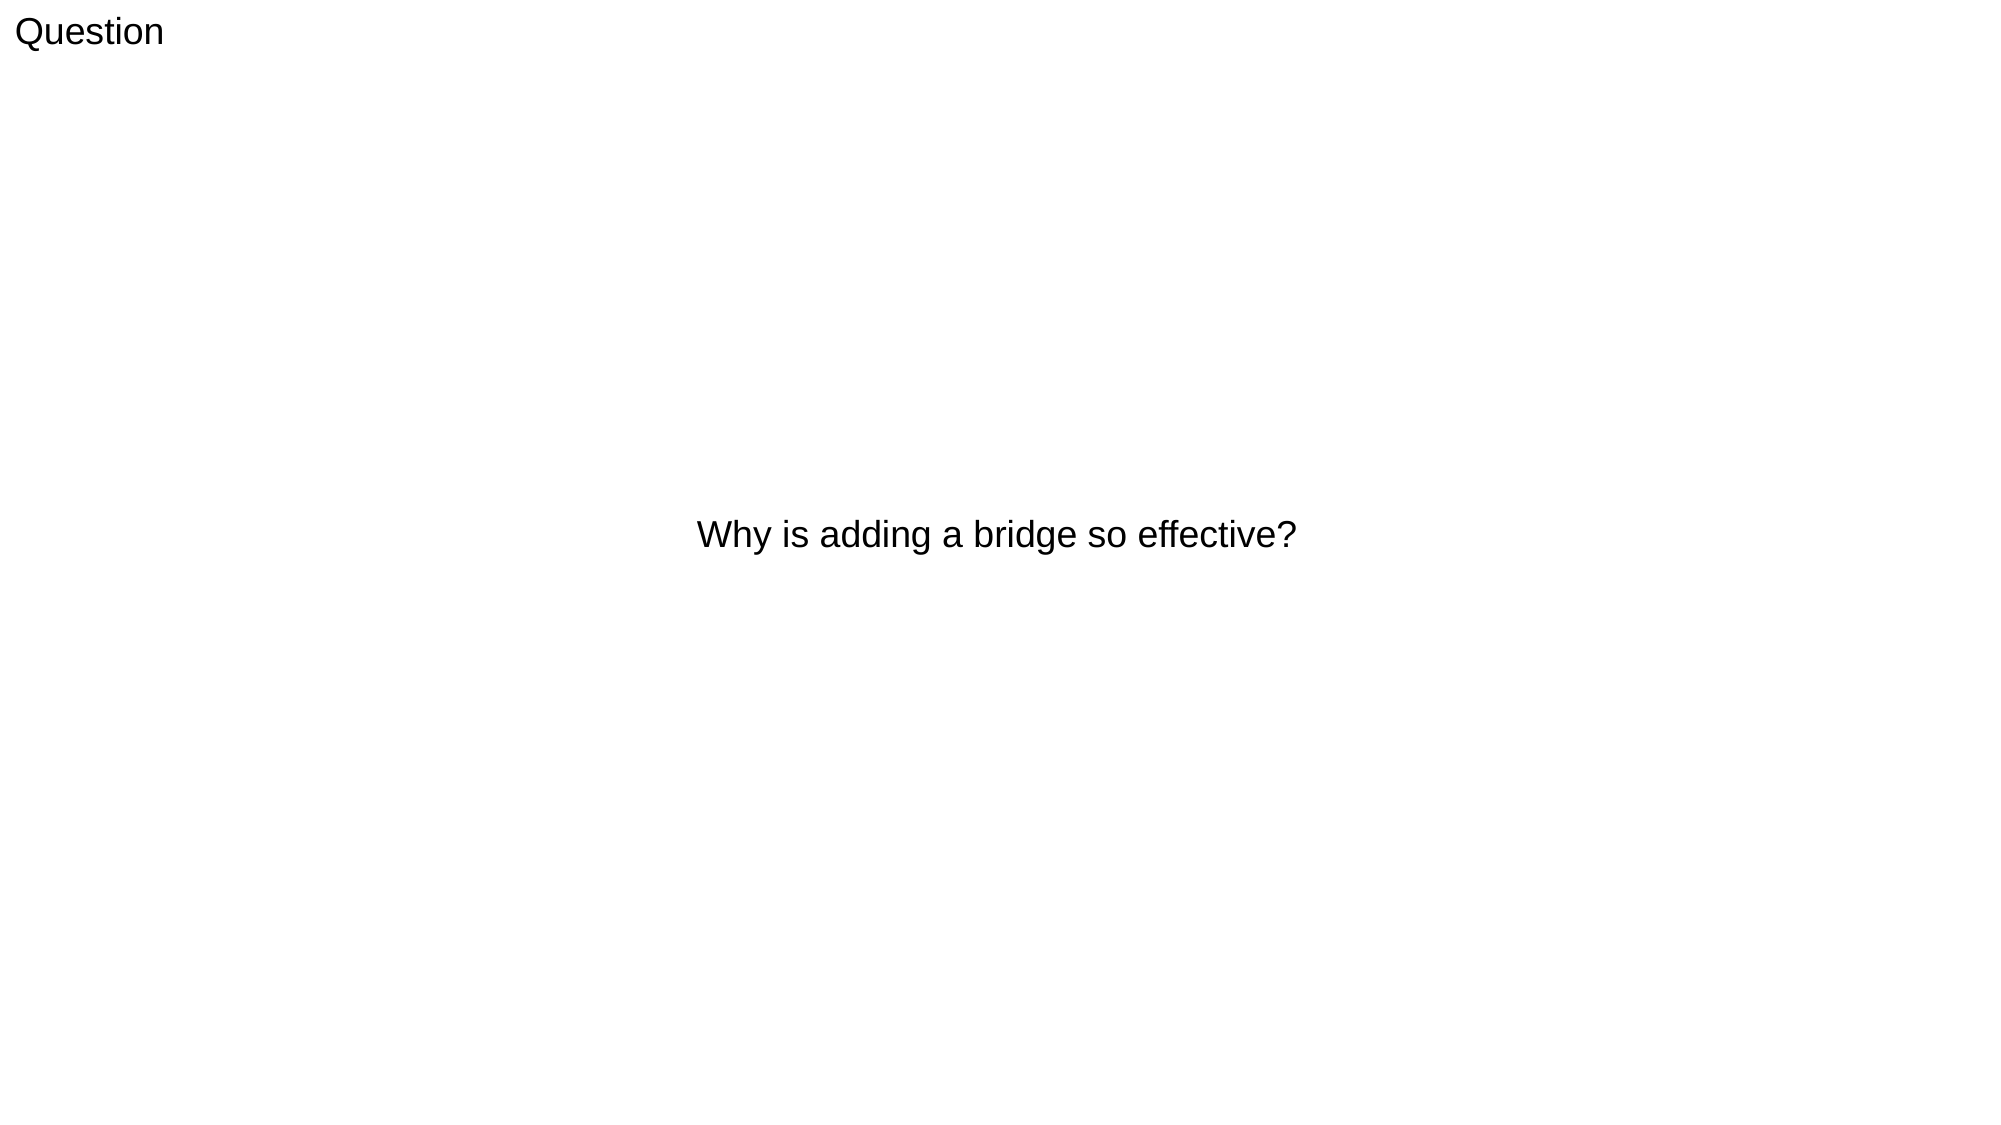

Question
Why is adding a bridge so effective?